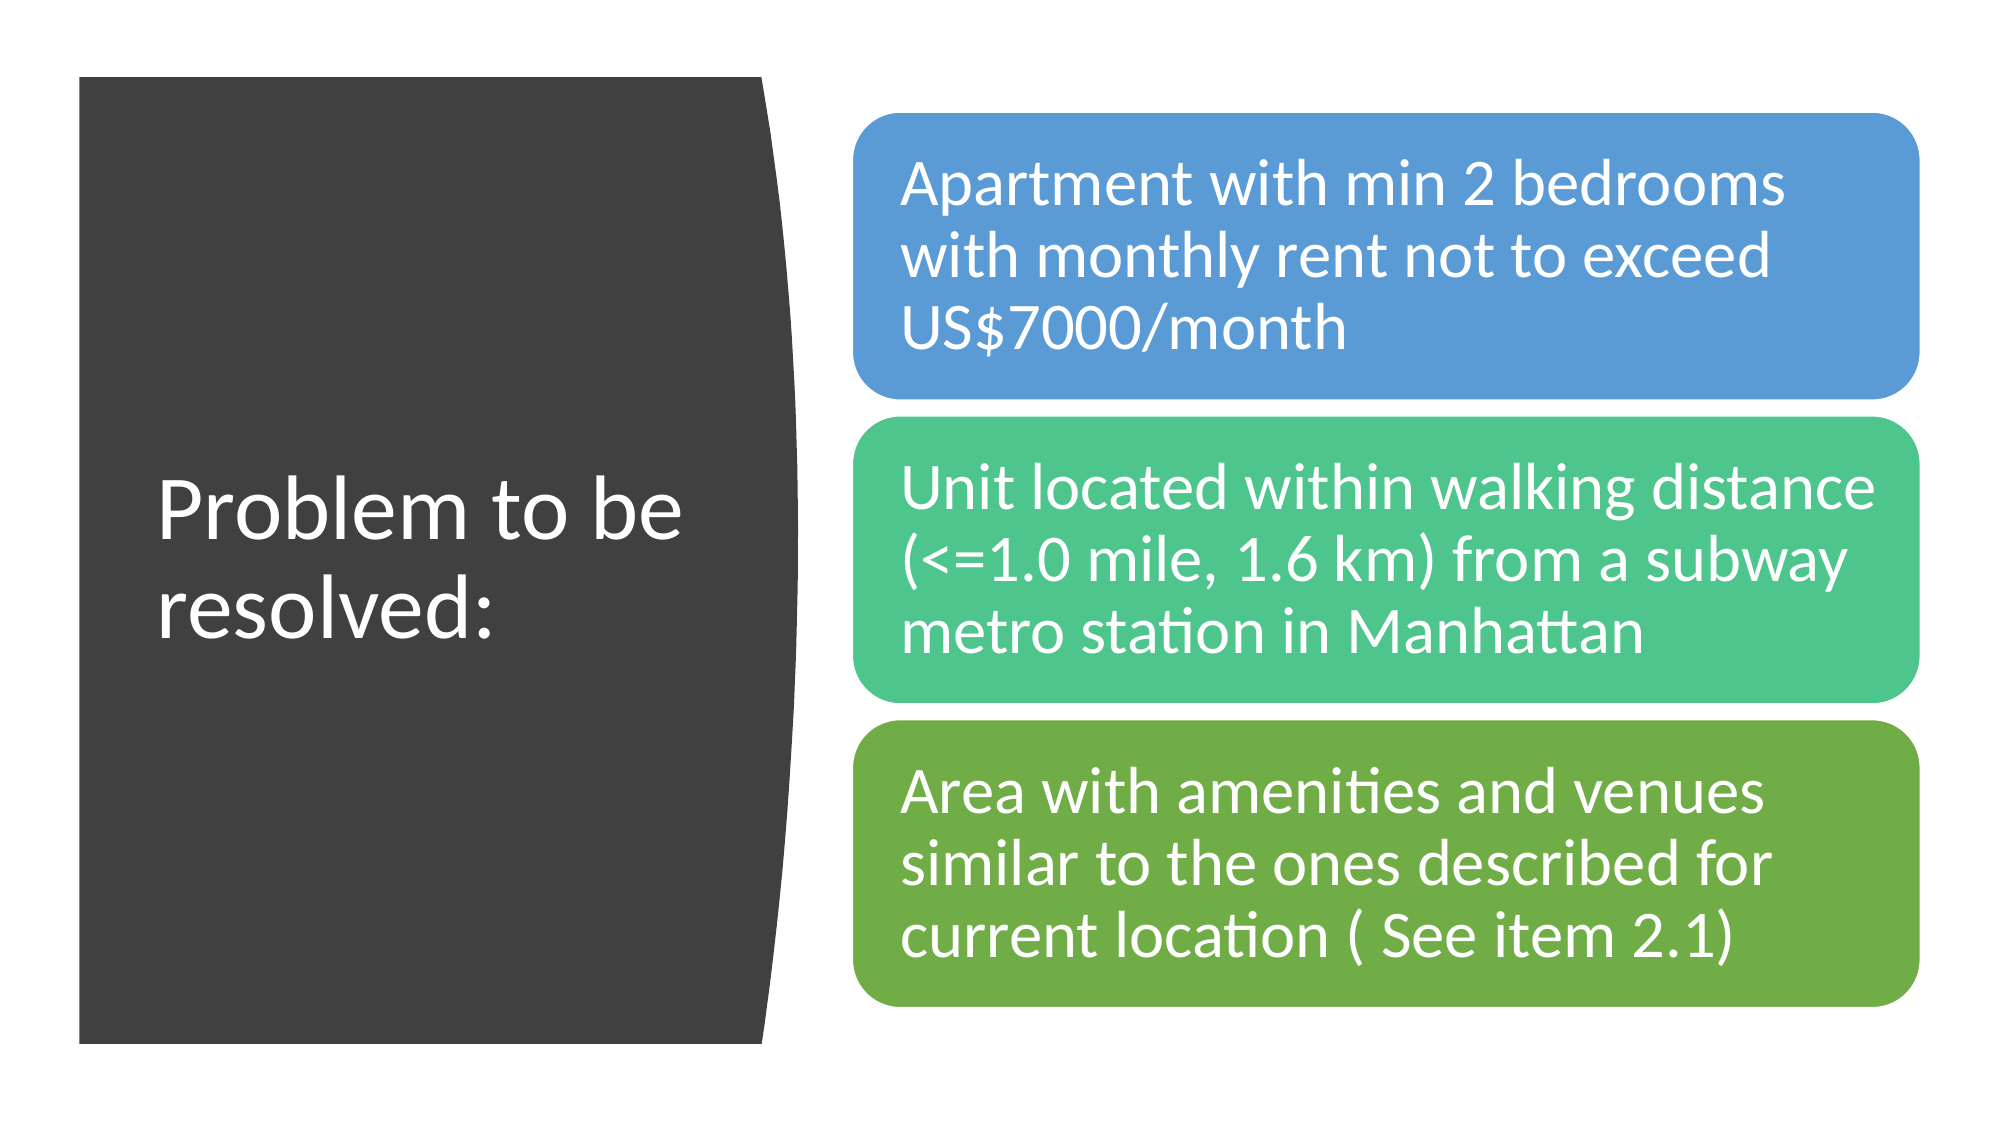

Apartment with min 2 bedrooms with monthly rent not to exceed US$7000/month
Unit located within walking distance (<=1.0 mile, 1.6 km) from a subway metro station in Manhattan
Area with amenities and venues similar to the ones described for current location ( See item 2.1)

# Problem to be resolved: